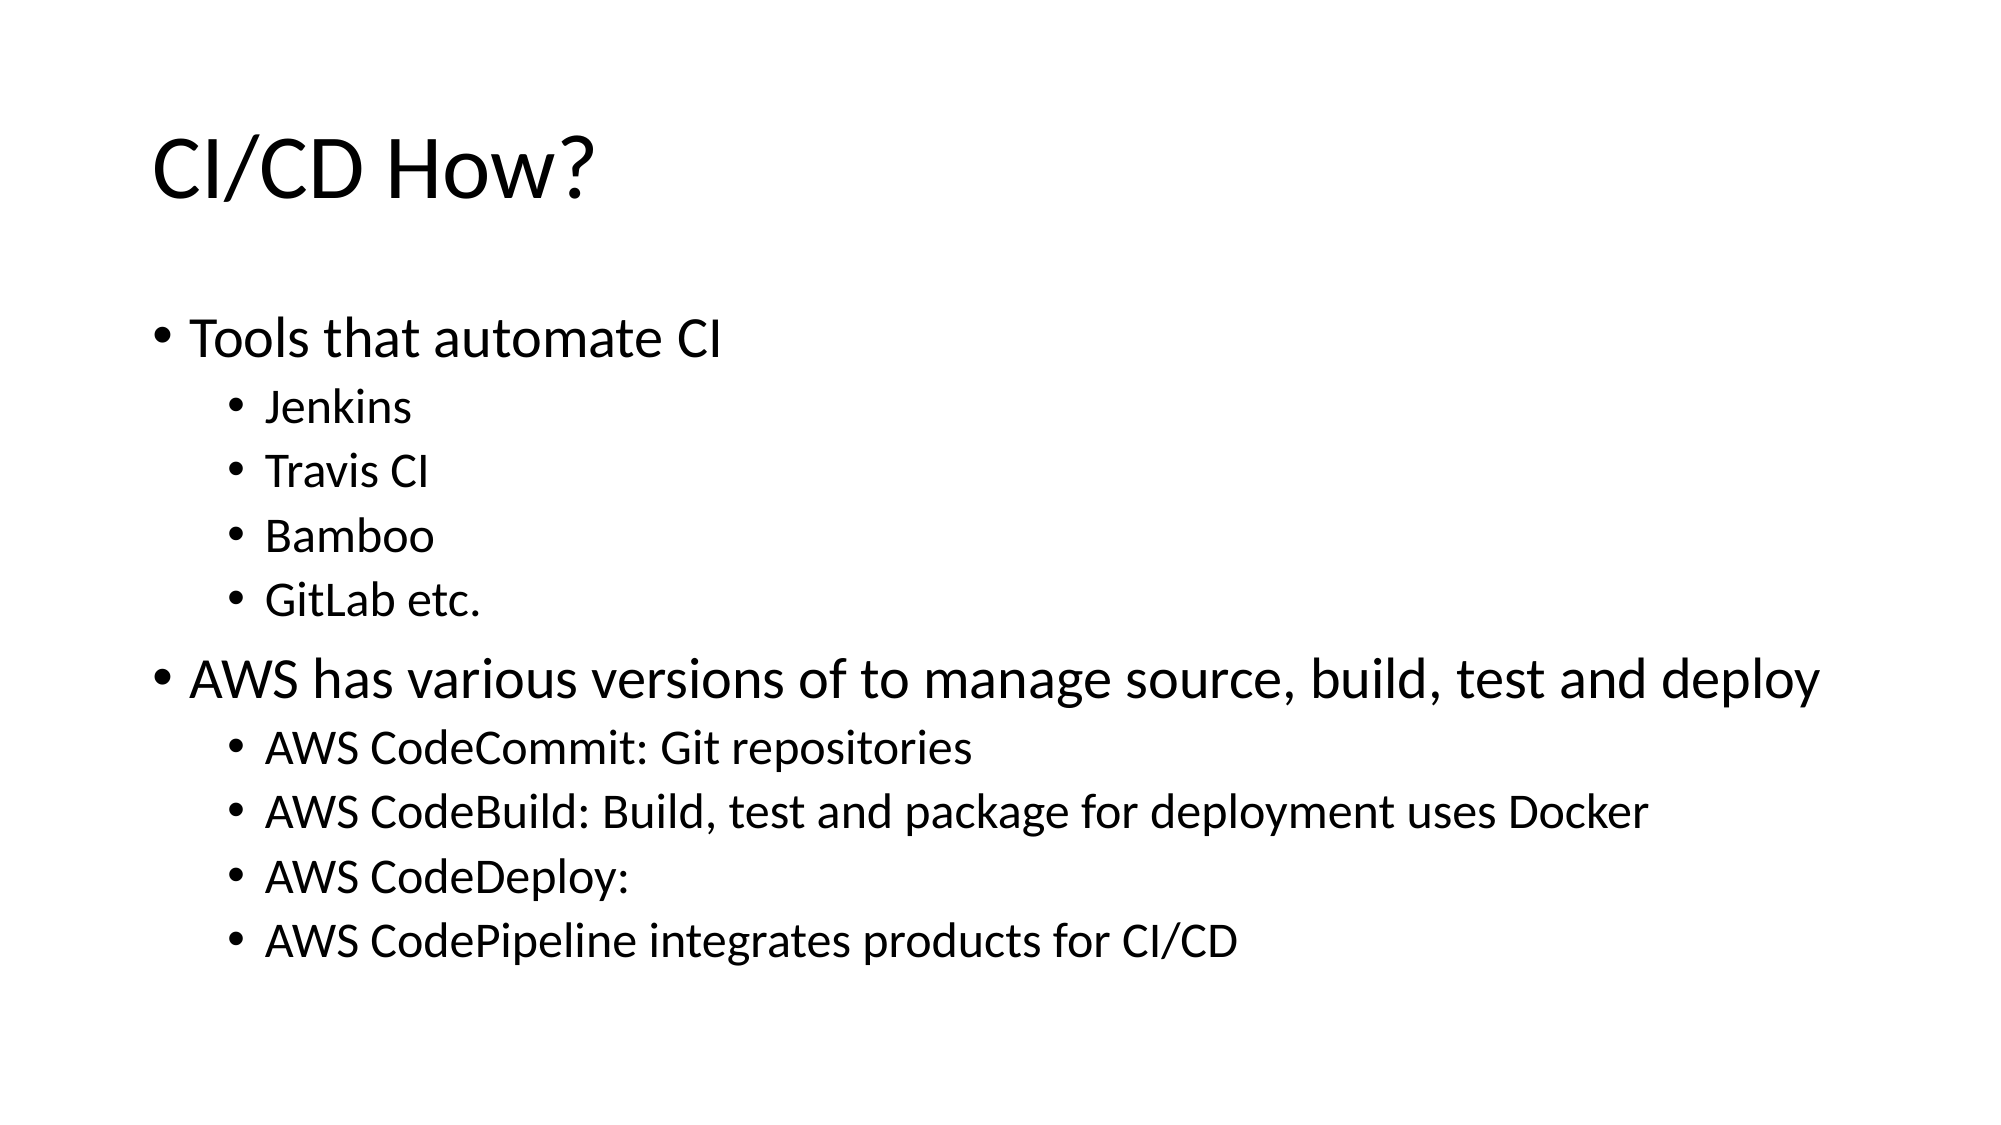

# CI/CD How?
Tools that automate CI
Jenkins
Travis CI
Bamboo
GitLab etc.
AWS has various versions of to manage source, build, test and deploy
AWS CodeCommit: Git repositories
AWS CodeBuild: Build, test and package for deployment uses Docker
AWS CodeDeploy:
AWS CodePipeline integrates products for CI/CD